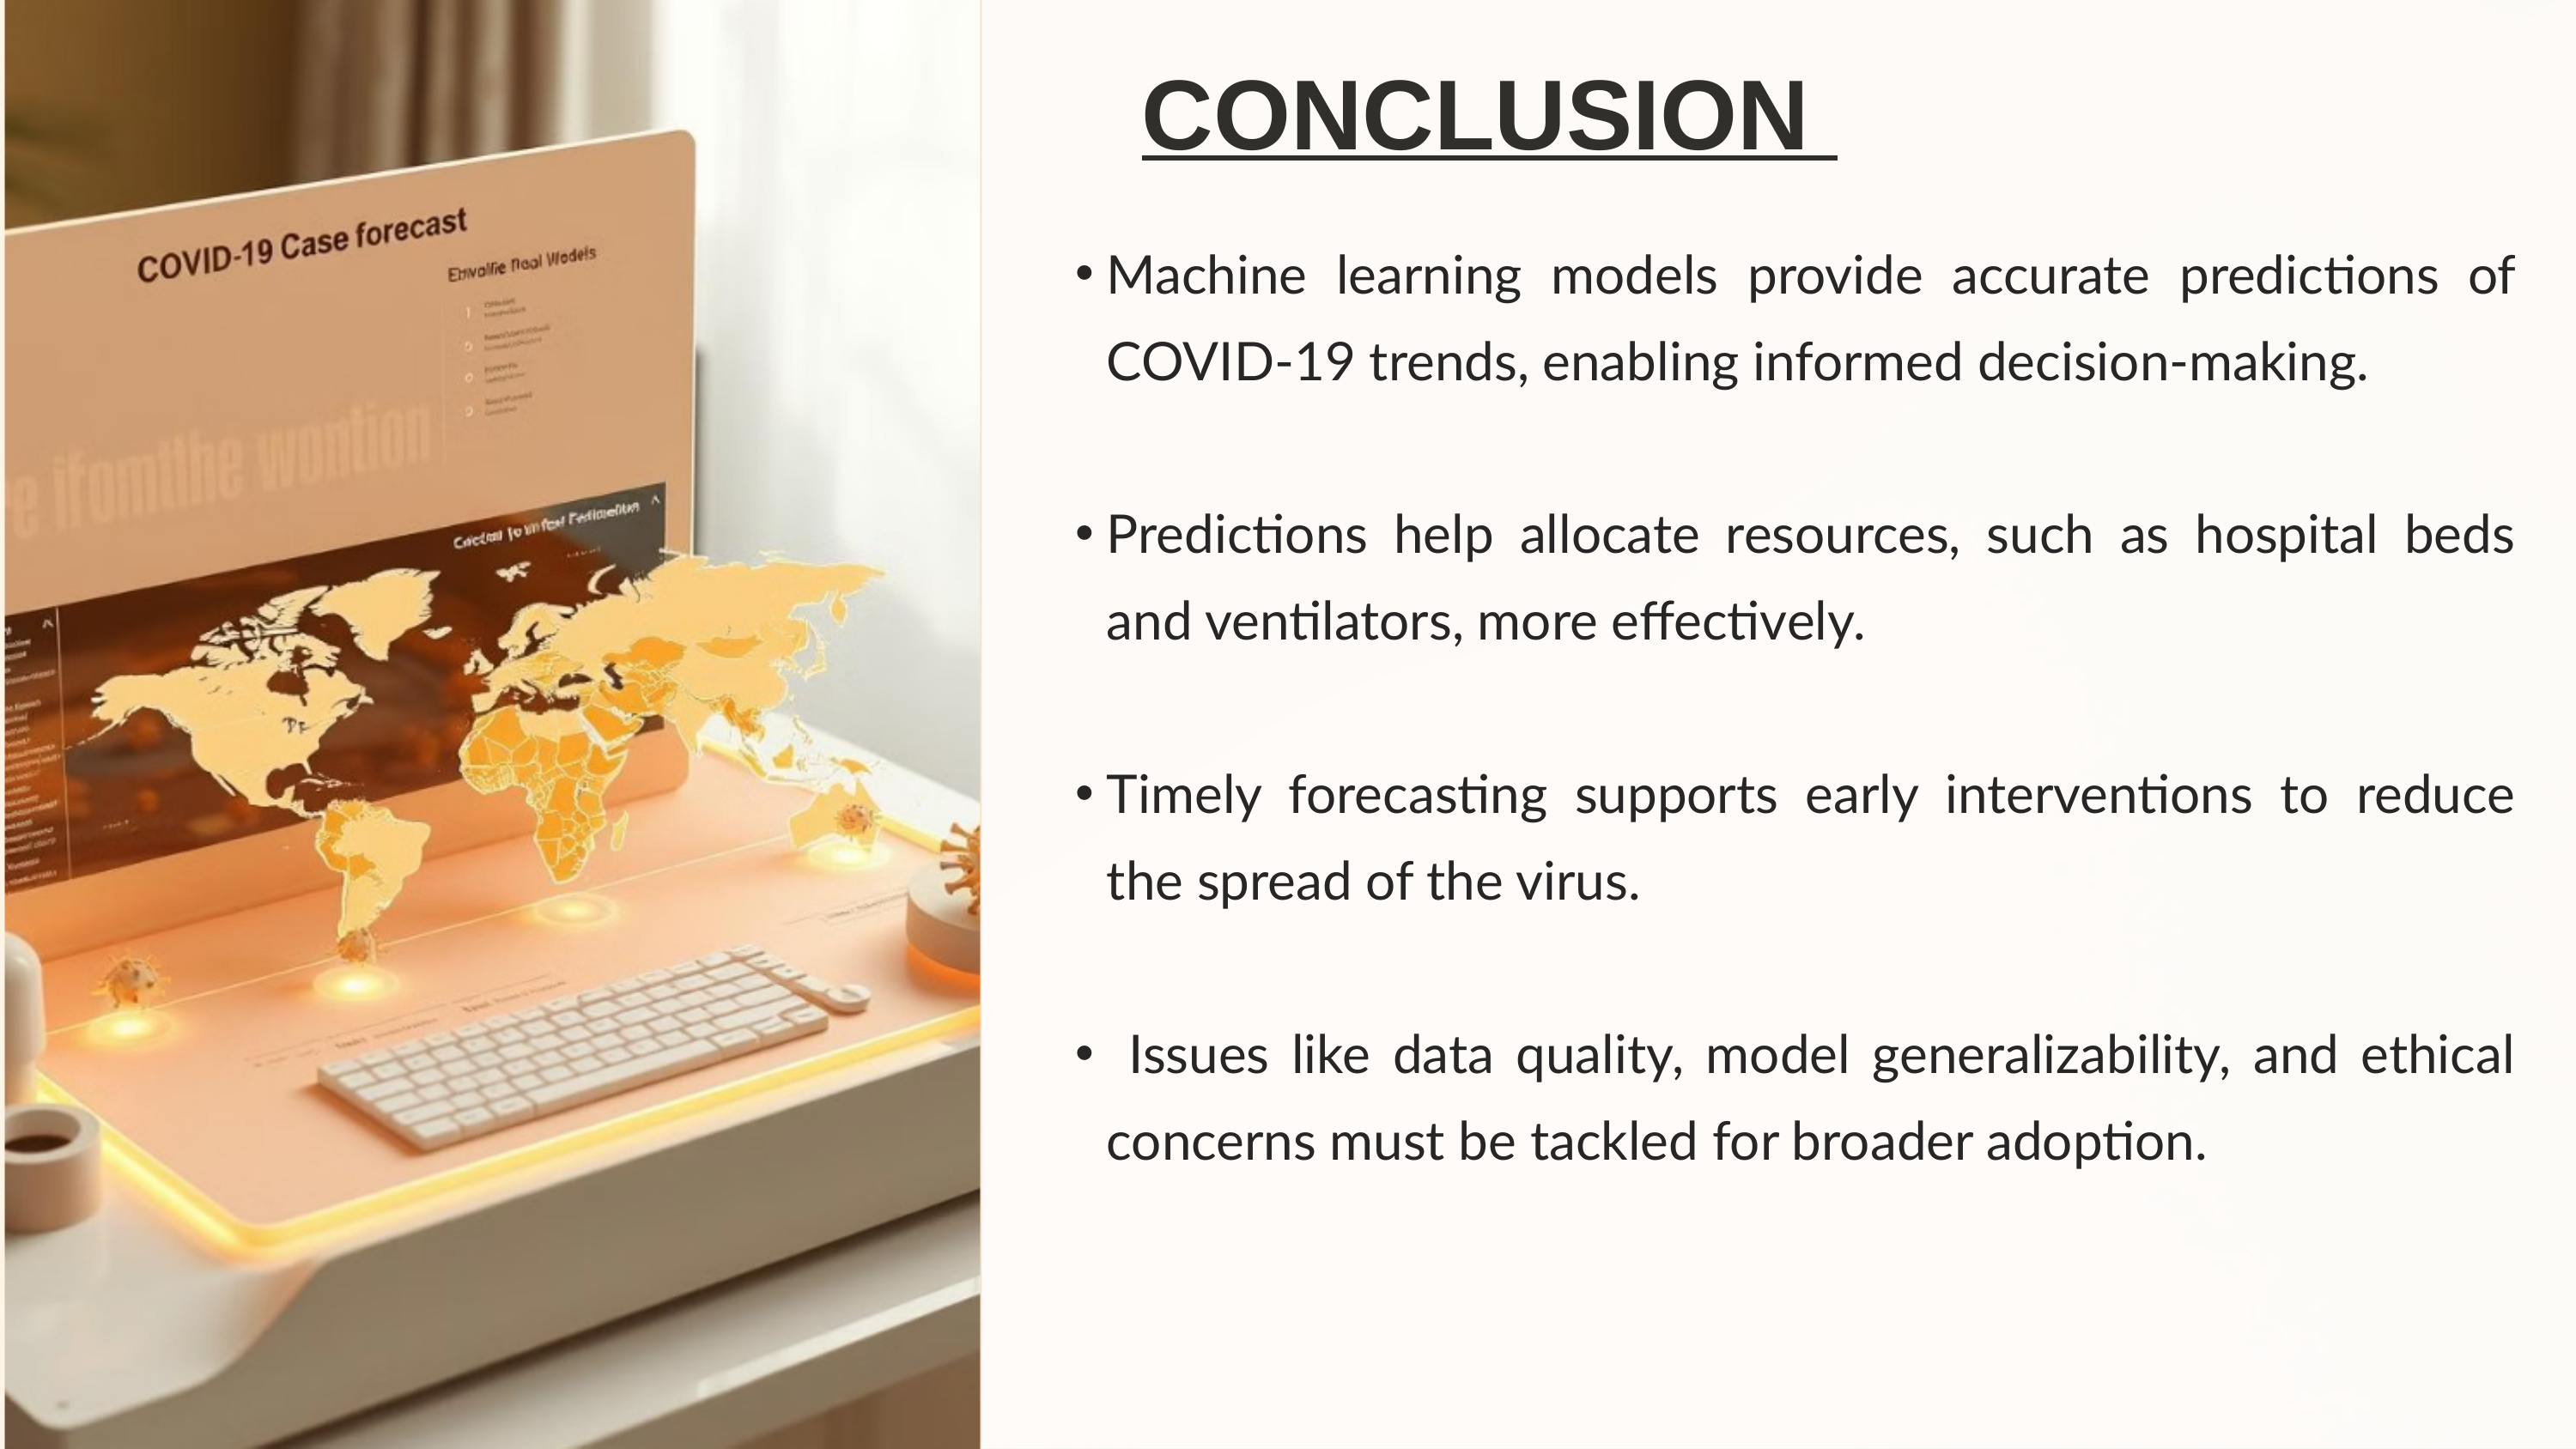

CONCLUSION
Machine learning models provide accurate predictions of COVID-19 trends, enabling informed decision-making.

Predictions help allocate resources, such as hospital beds and ventilators, more effectively.

Timely forecasting supports early interventions to reduce the spread of the virus.

 Issues like data quality, model generalizability, and ethical concerns must be tackled for broader adoption.